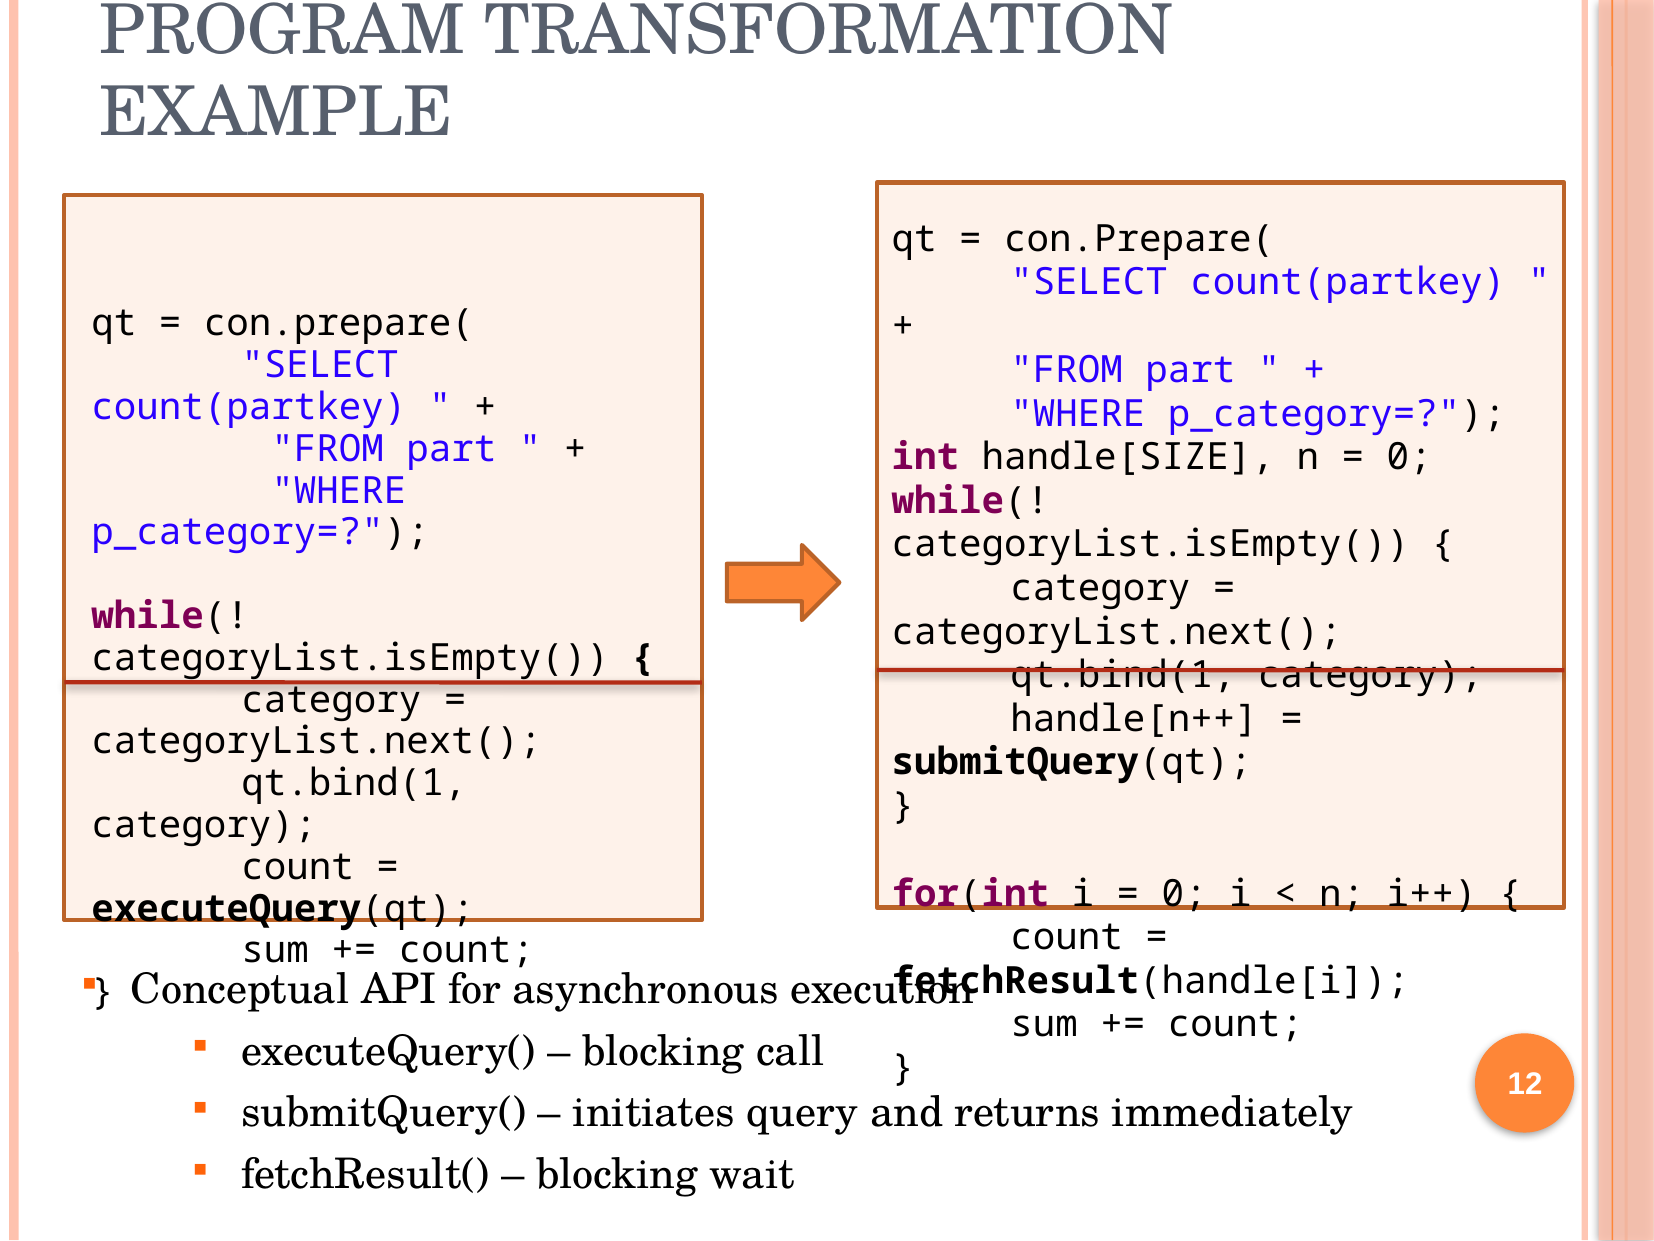

# Program Transformation Example

qt = con.Prepare(
	"SELECT count(partkey) " +
	"FROM part " +
	"WHERE p_category=?");
int handle[SIZE], n = 0;
while(!categoryList.isEmpty()) {
	category = categoryList.next();
	qt.bind(1, category);
	handle[n++] = submitQuery(qt);
}

for(int i = 0; i < n; i++) {
	count = fetchResult(handle[i]);
	sum += count;
}
qt = con.prepare(
	"SELECT count(partkey) " +
        "FROM part " +
        "WHERE p_category=?");

while(!categoryList.isEmpty()) {
	category = categoryList.next();
	qt.bind(1, category);
	count = executeQuery(qt);
	sum += count;
}

Conceptual API for asynchronous execution
executeQuery() – blocking call
submitQuery() – initiates query and returns immediately
fetchResult() – blocking wait

12